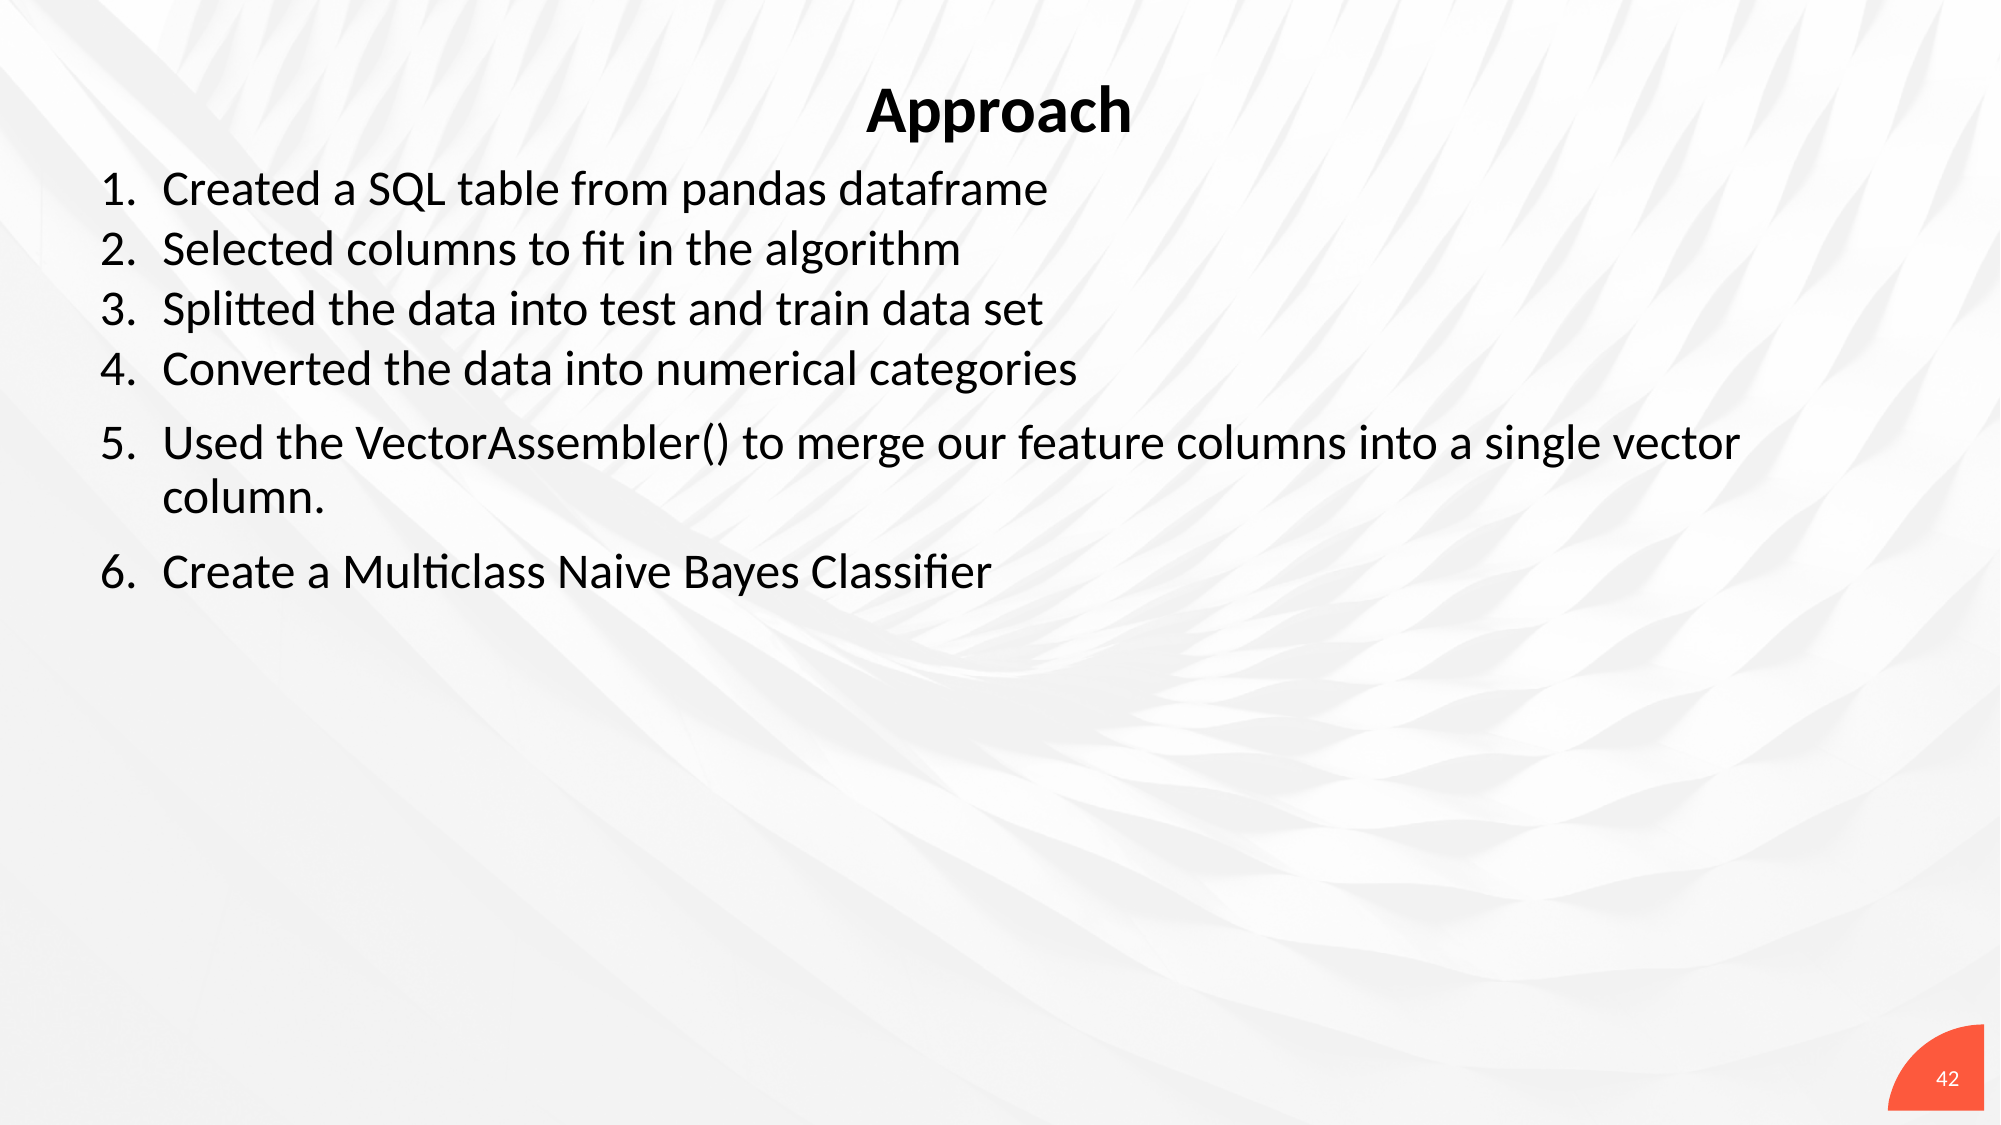

# Approach
Created a SQL table from pandas dataframe
Selected columns to fit in the algorithm
Splitted the data into test and train data set
Converted the data into numerical categories
Used the VectorAssembler() to merge our feature columns into a single vector column.
Create a Multiclass Naive Bayes Classifier

42